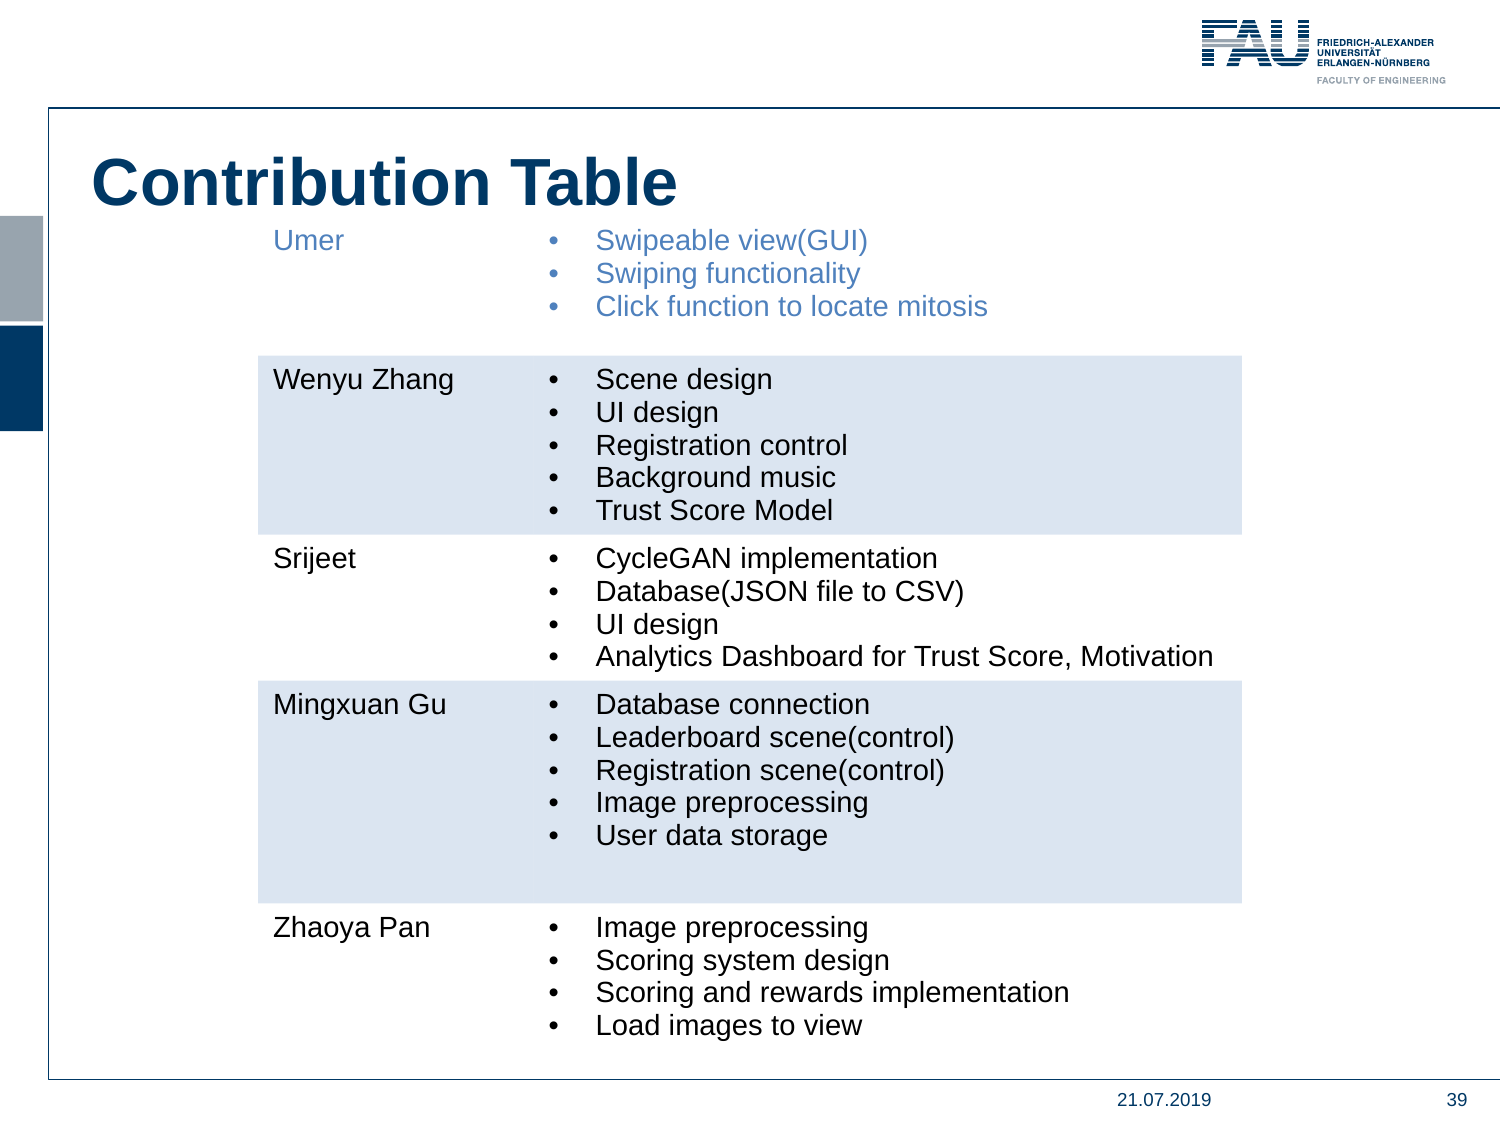

Contribution Table
| Umer | Swipeable view(GUI) Swiping functionality Click function to locate mitosis |
| --- | --- |
| Wenyu Zhang | Scene design UI design Registration control Background music Trust Score Model |
| Srijeet | CycleGAN implementation Database(JSON file to CSV) UI design Analytics Dashboard for Trust Score, Motivation |
| Mingxuan Gu | Database connection Leaderboard scene(control) Registration scene(control) Image preprocessing User data storage |
| Zhaoya Pan | Image preprocessing Scoring system design Scoring and rewards implementation Load images to view |
21.07.2019
39